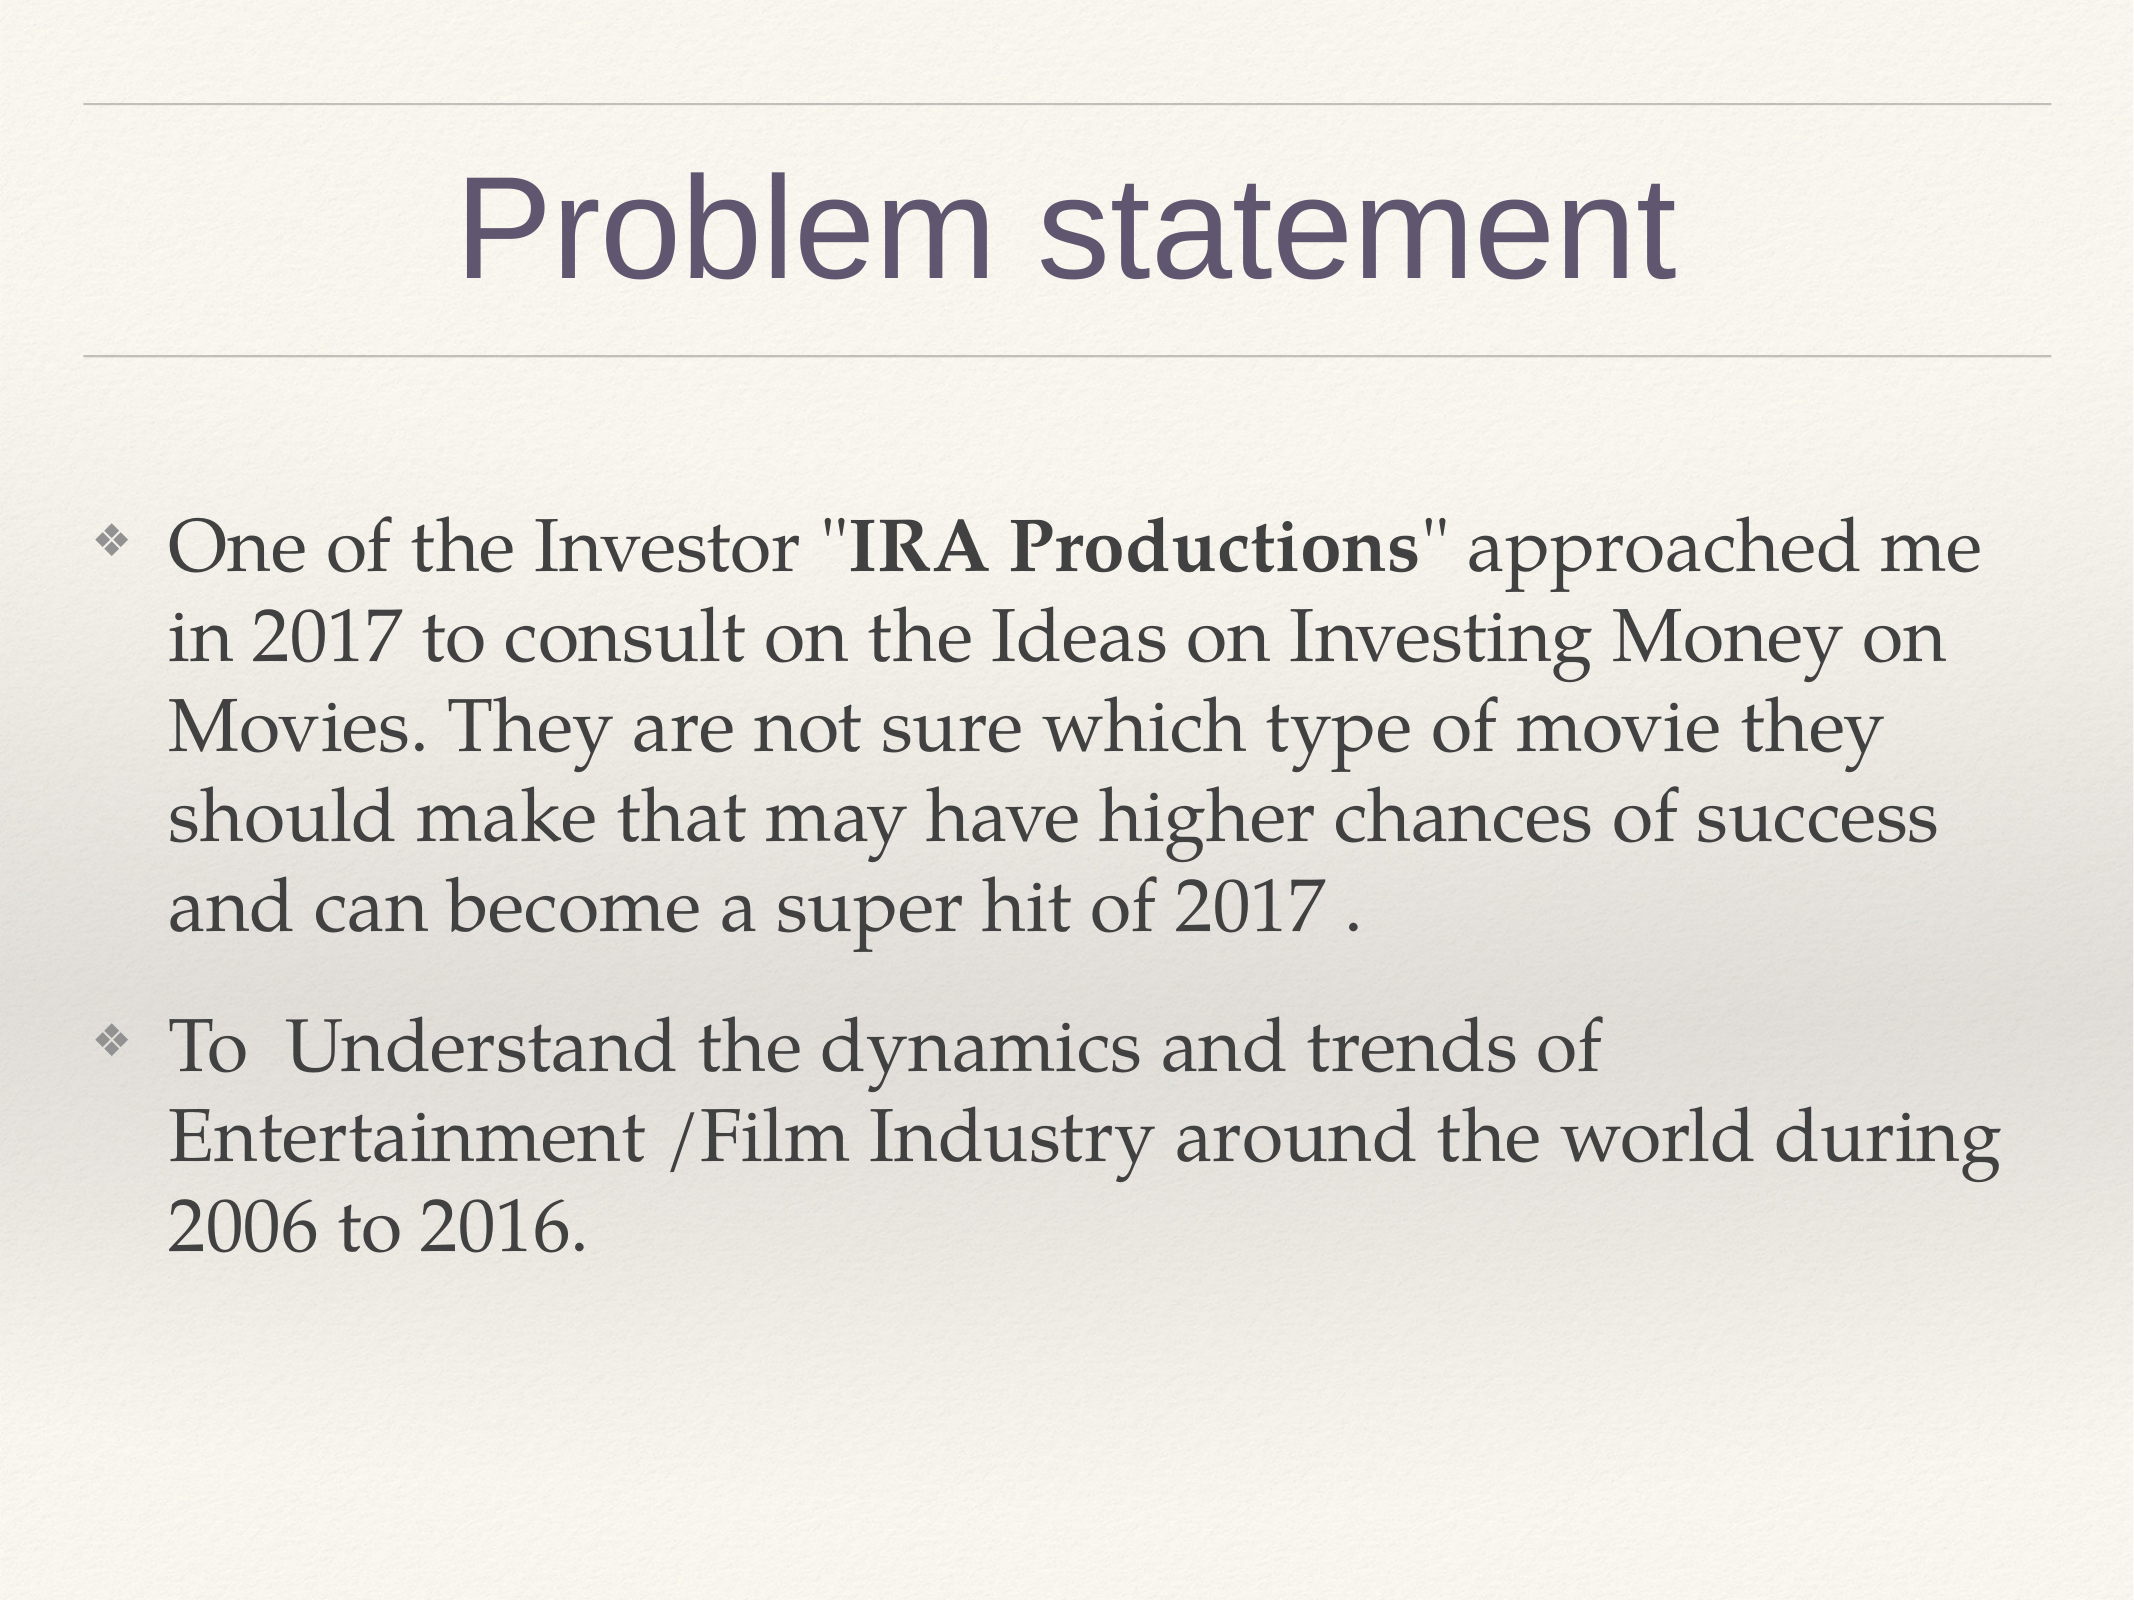

# Problem statement
One of the Investor "IRA Productions" approached me in 2017 to consult on the Ideas on Investing Money on Movies. They are not sure which type of movie they should make that may have higher chances of success and can become a super hit of 2017 .
To  Understand the dynamics and trends of Entertainment /Film Industry around the world during 2006 to 2016.